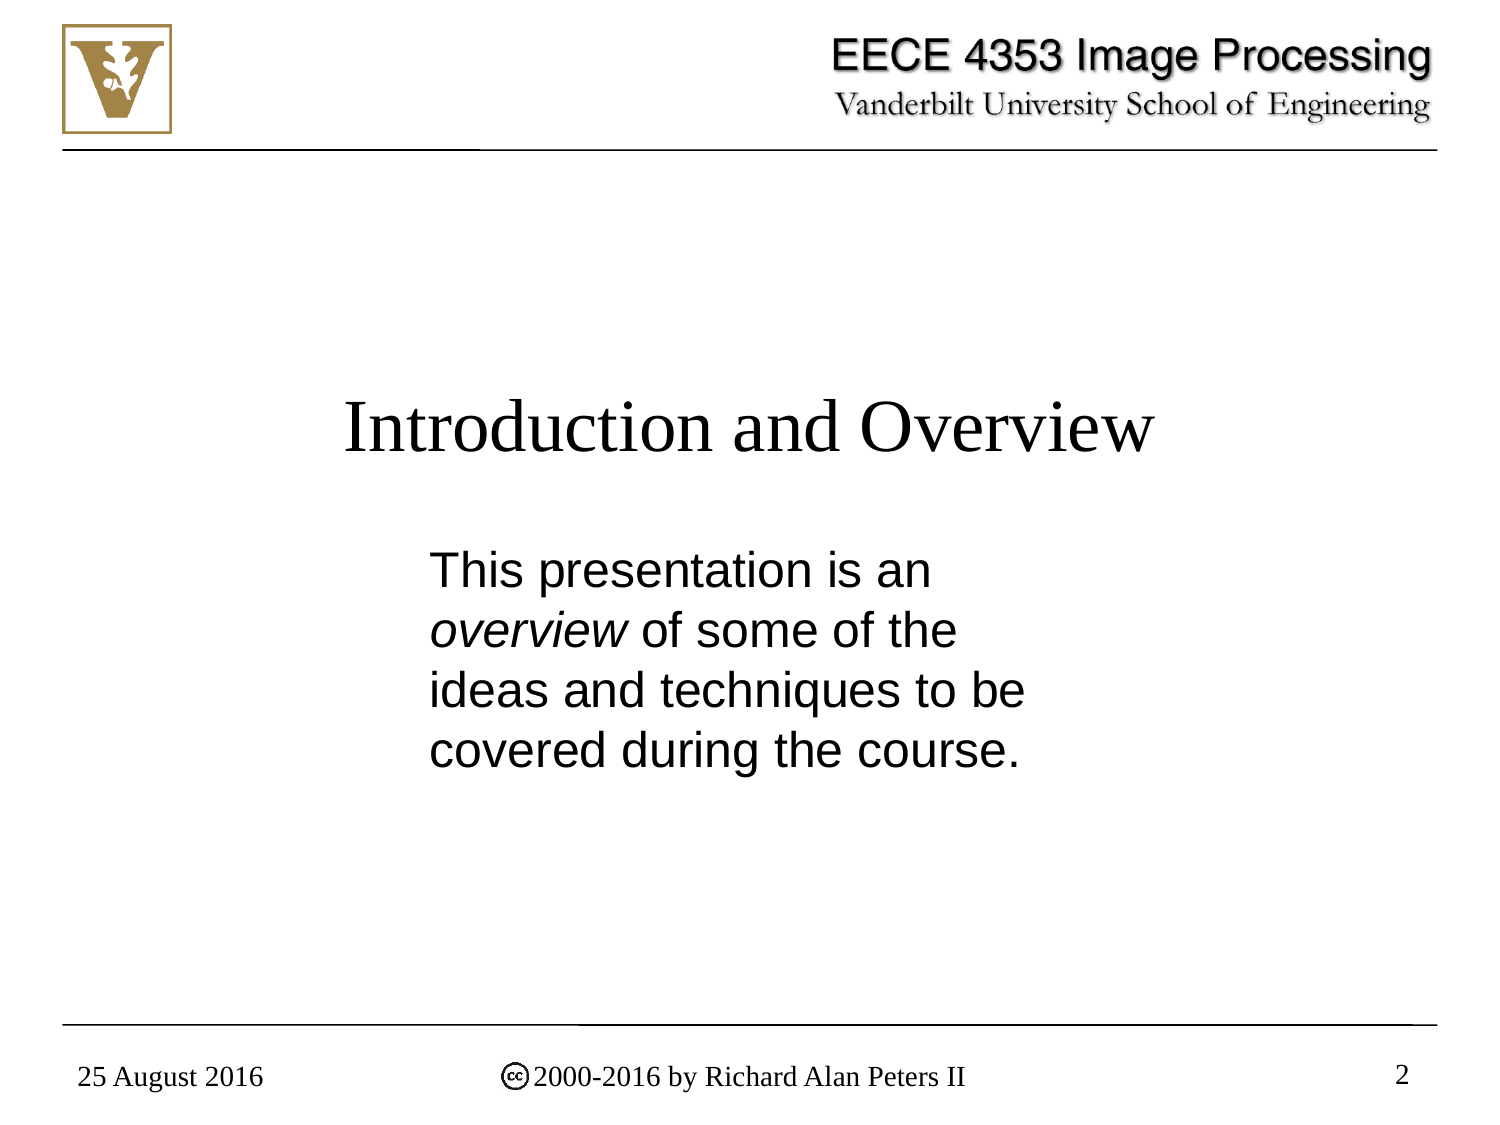

# Introduction and Overview
This presentation is an overview of some of the ideas and techniques to be covered during the course.
25 August 2016
2000-2016 by Richard Alan Peters II
2